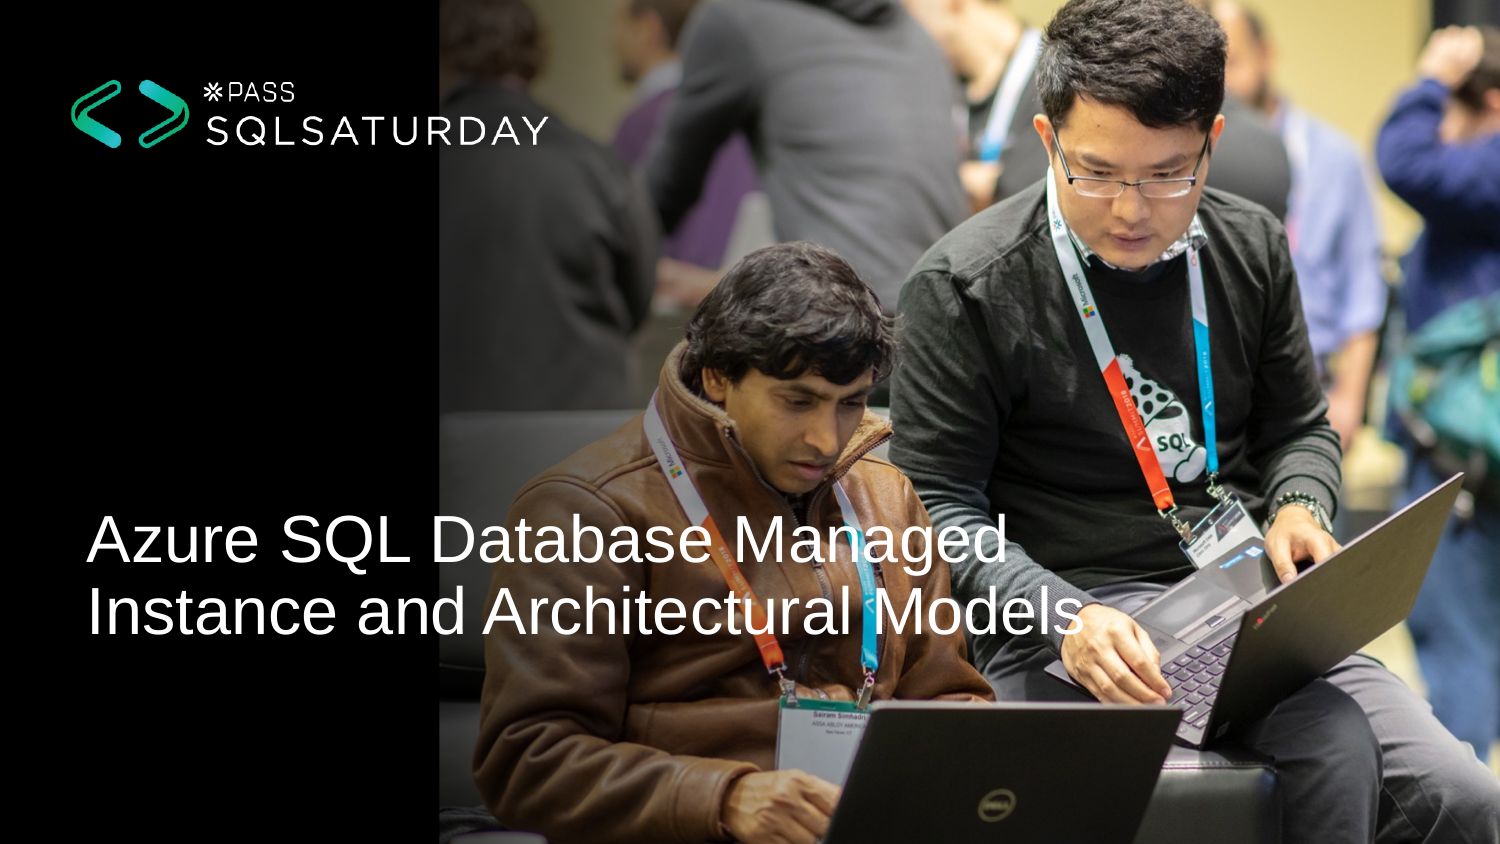

Azure SQL Database Managed Instance and Architectural Models